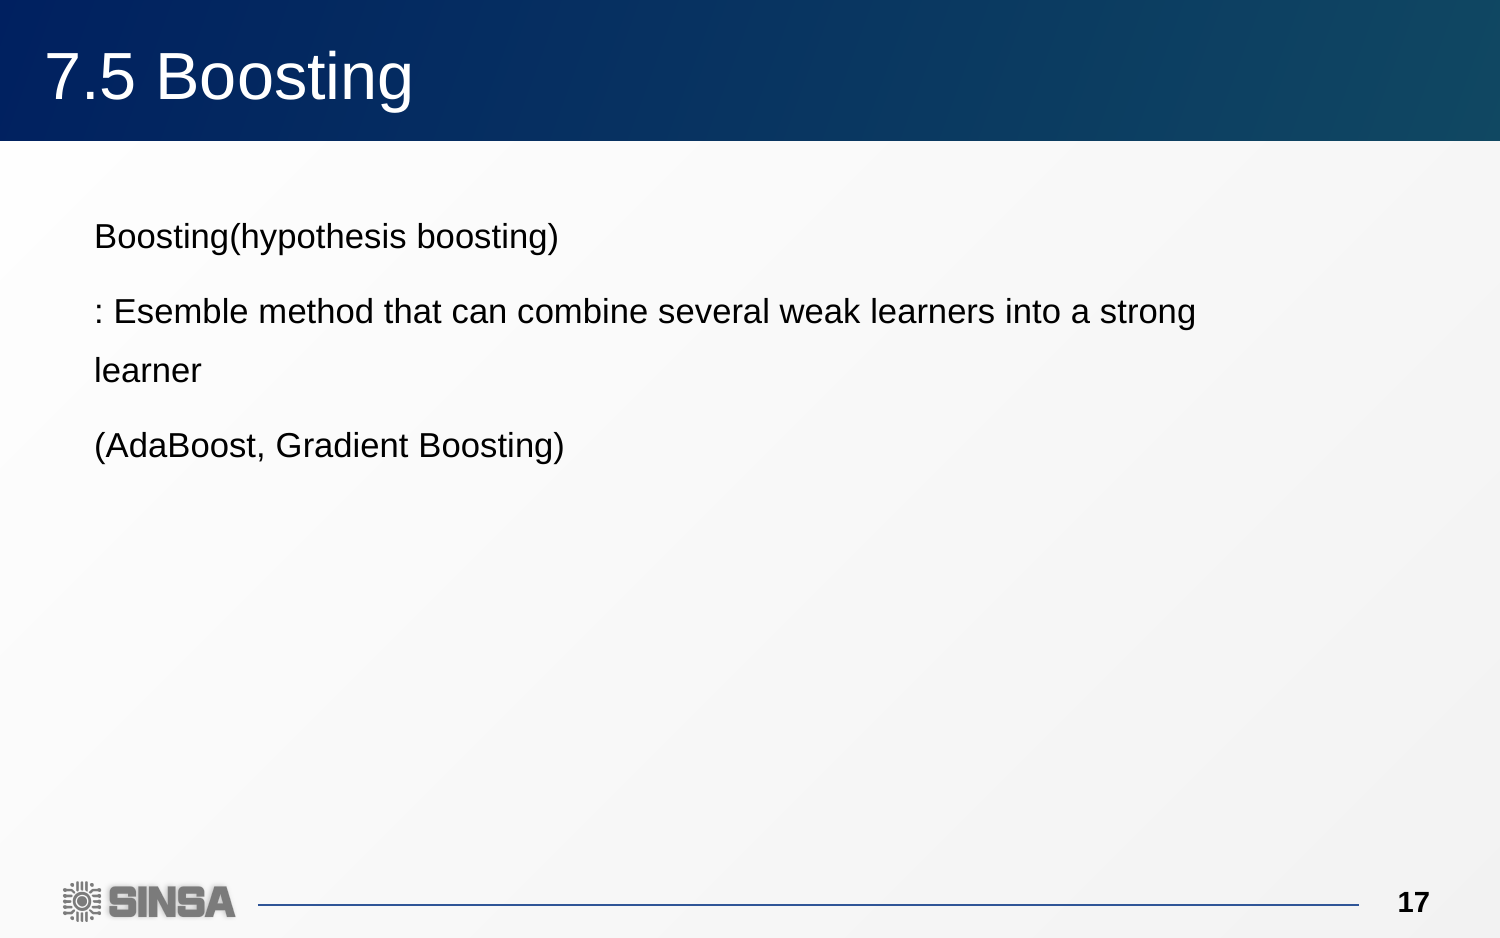

# 7.5 Boosting
Boosting(hypothesis boosting)
: Esemble method that can combine several weak learners into a strong learner
(AdaBoost, Gradient Boosting)
17